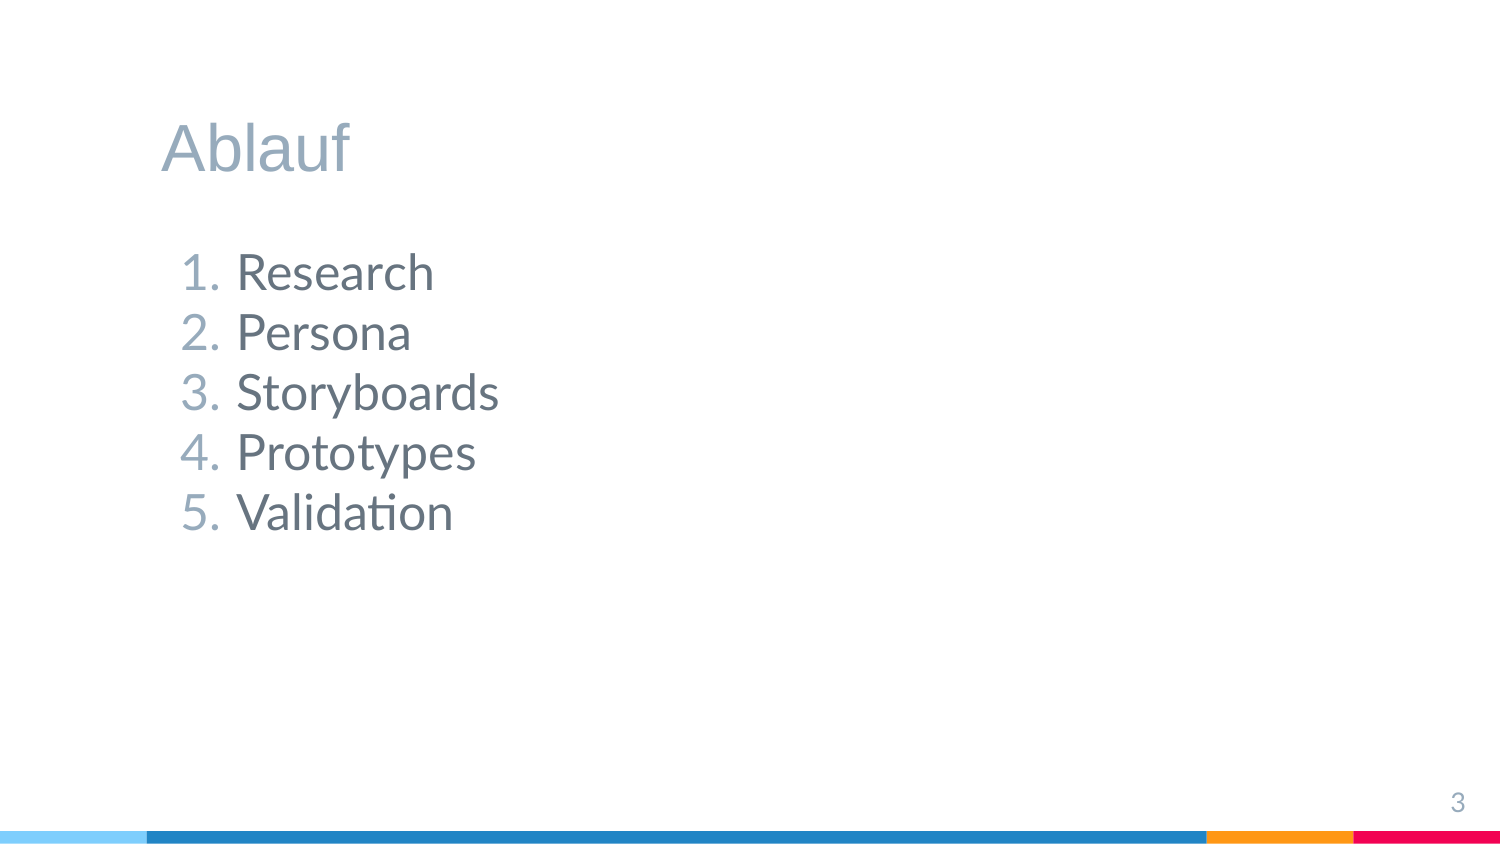

# Ablauf
Research
Persona
Storyboards
Prototypes
Validation

3